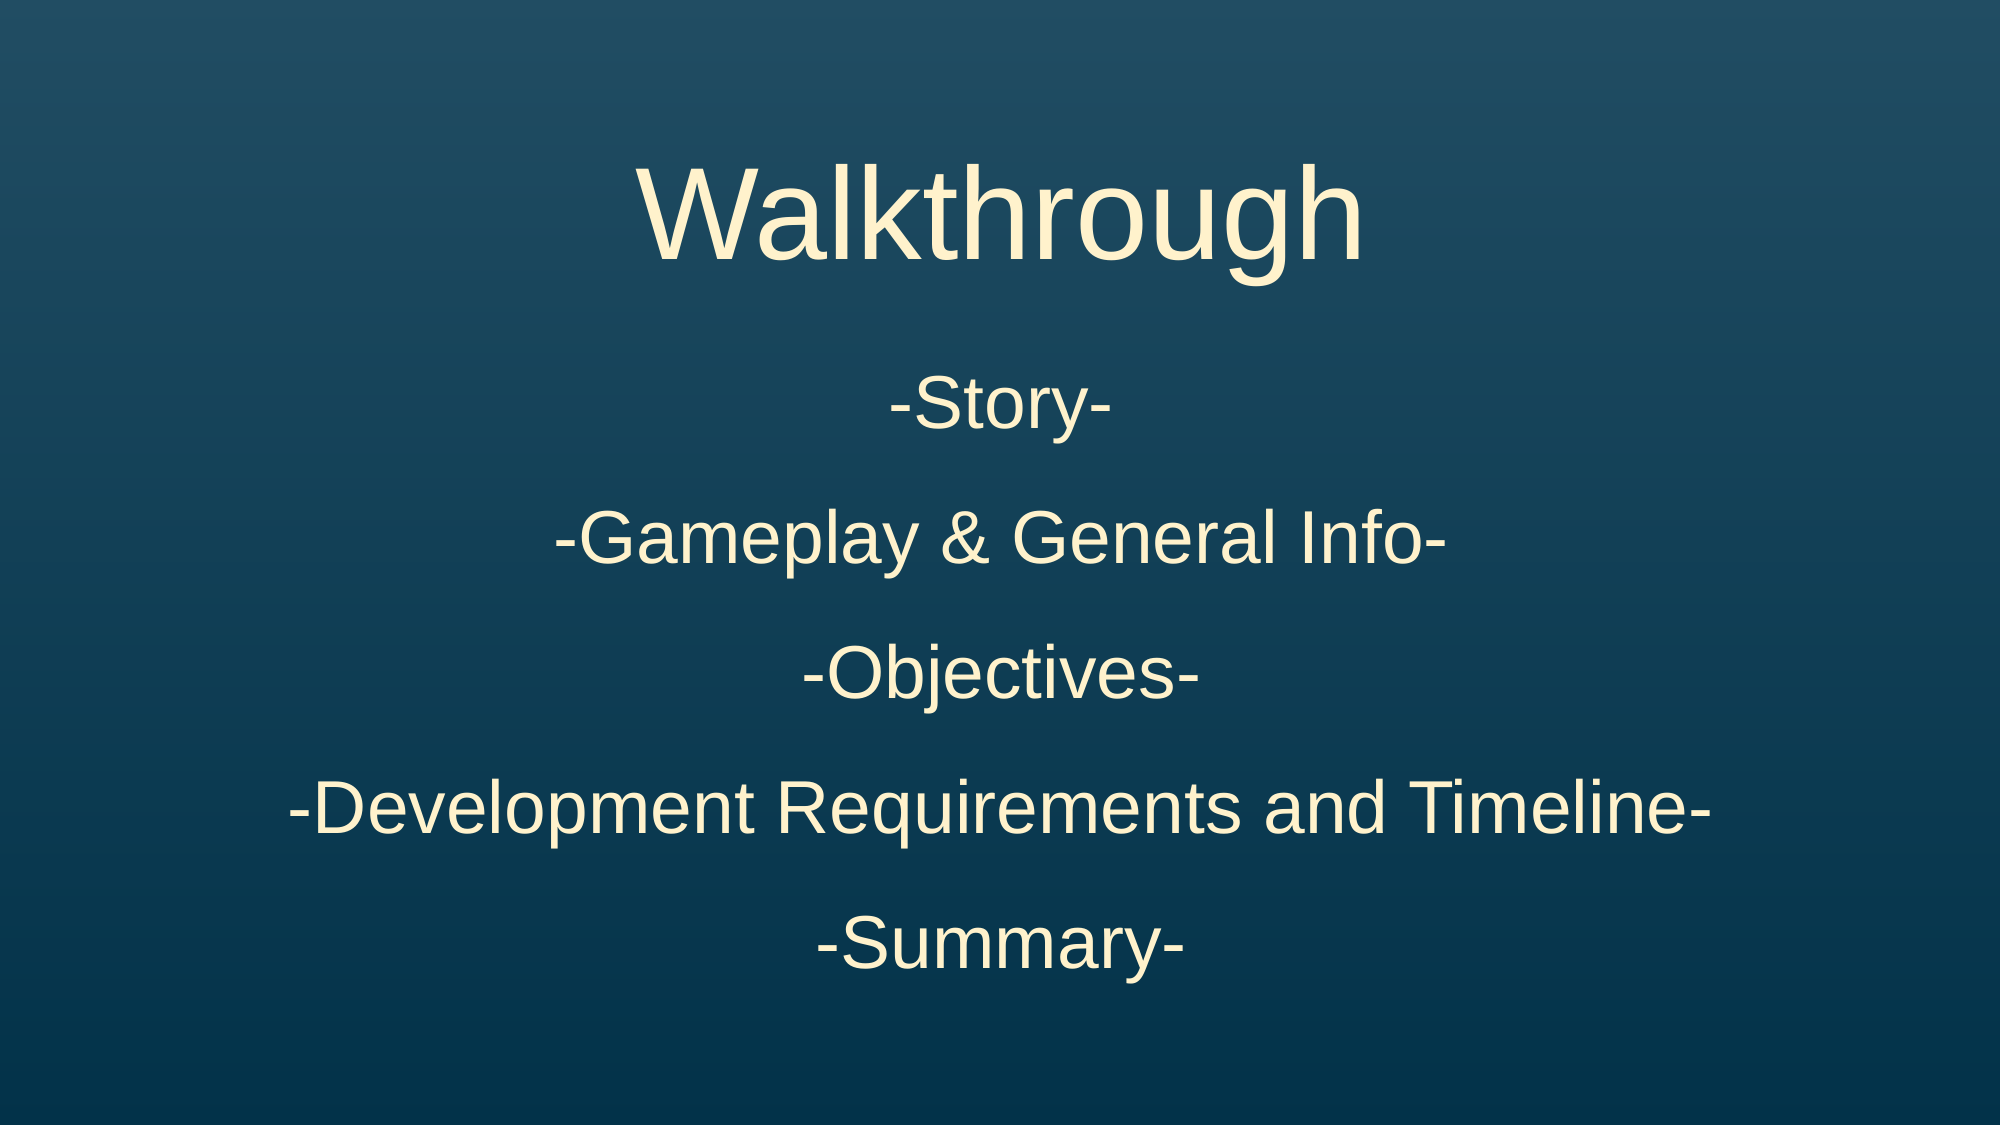

Walkthrough

-Story-

-Gameplay & General Info-

-Objectives-

-Development Requirements and Timeline-

-Summary-